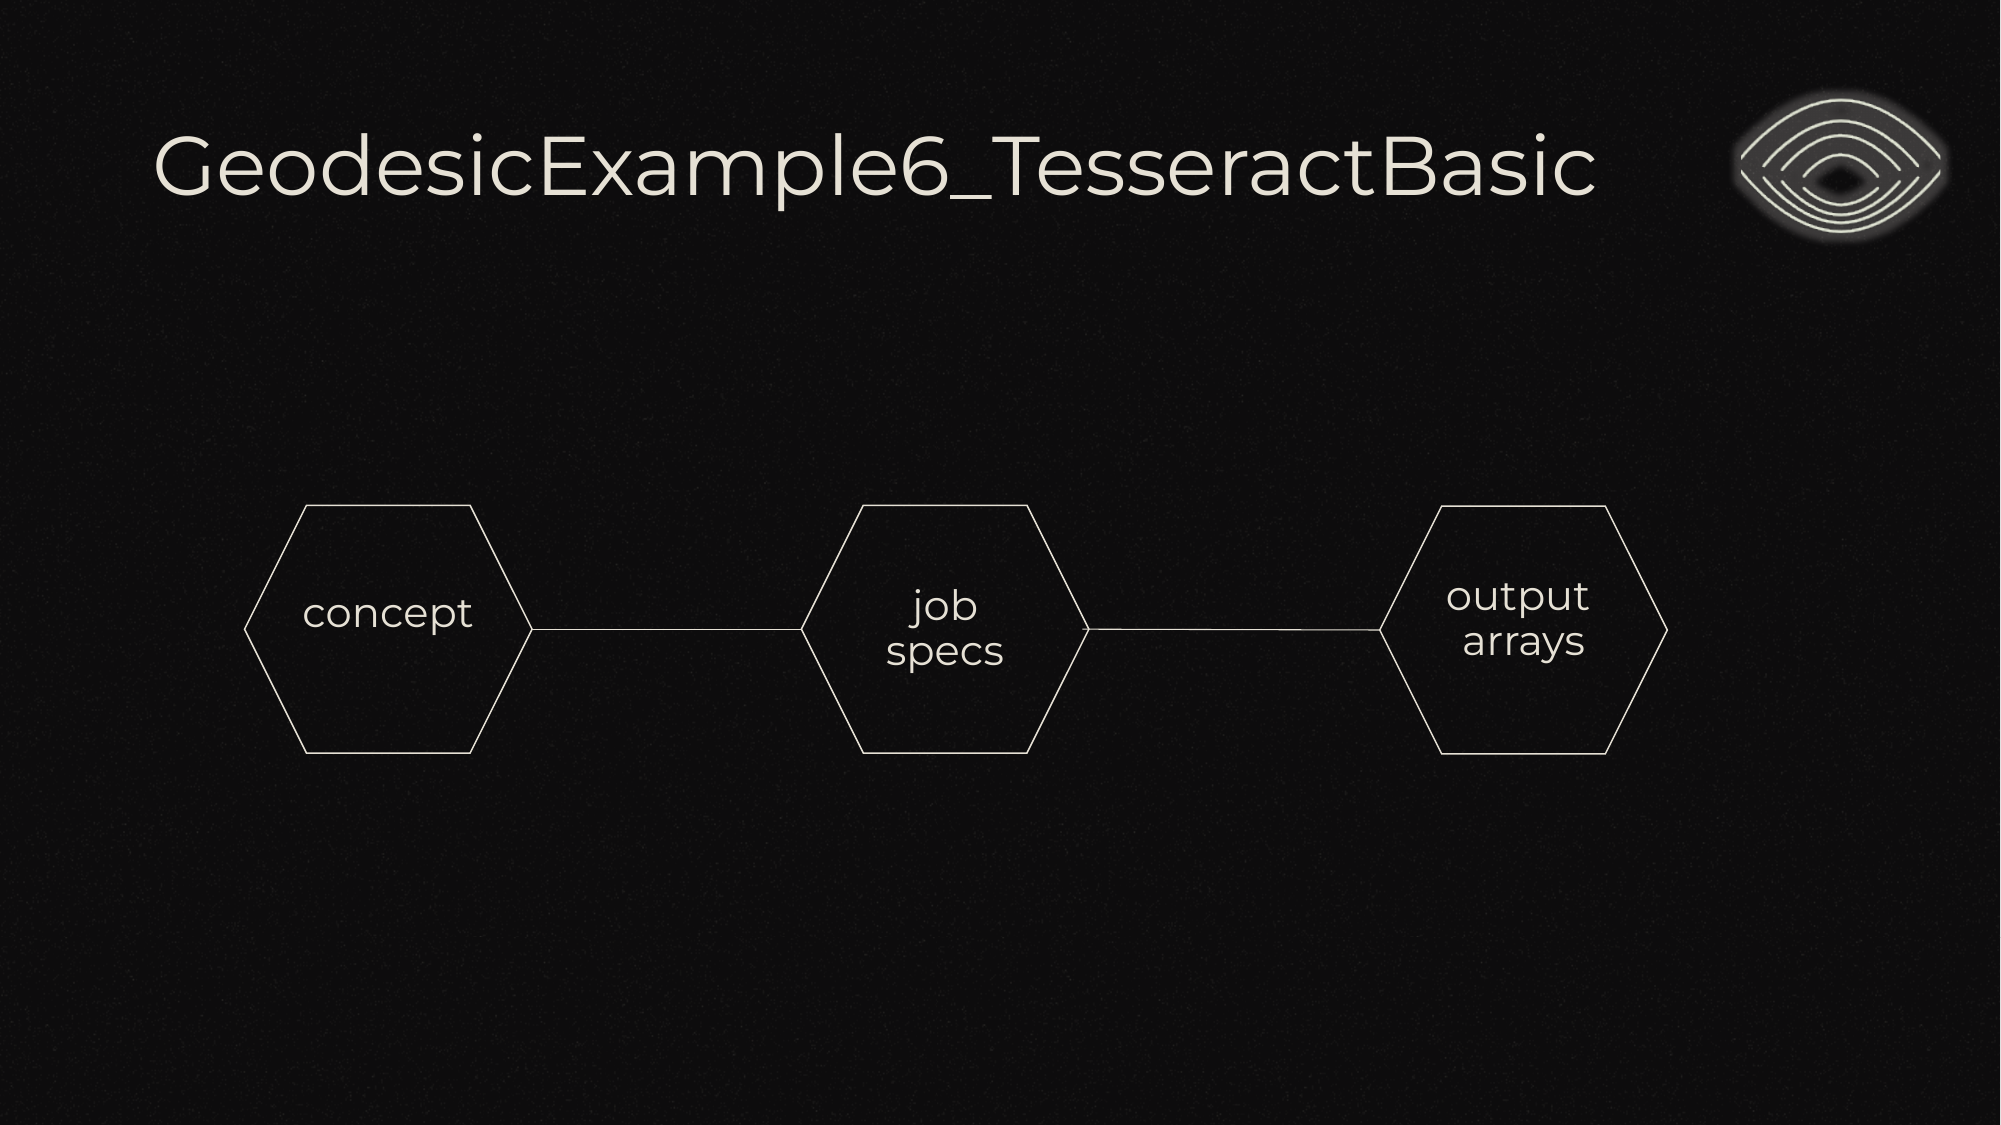

# GeodesicExample6_TesseractBasic

job
specs
concept

output
arrays